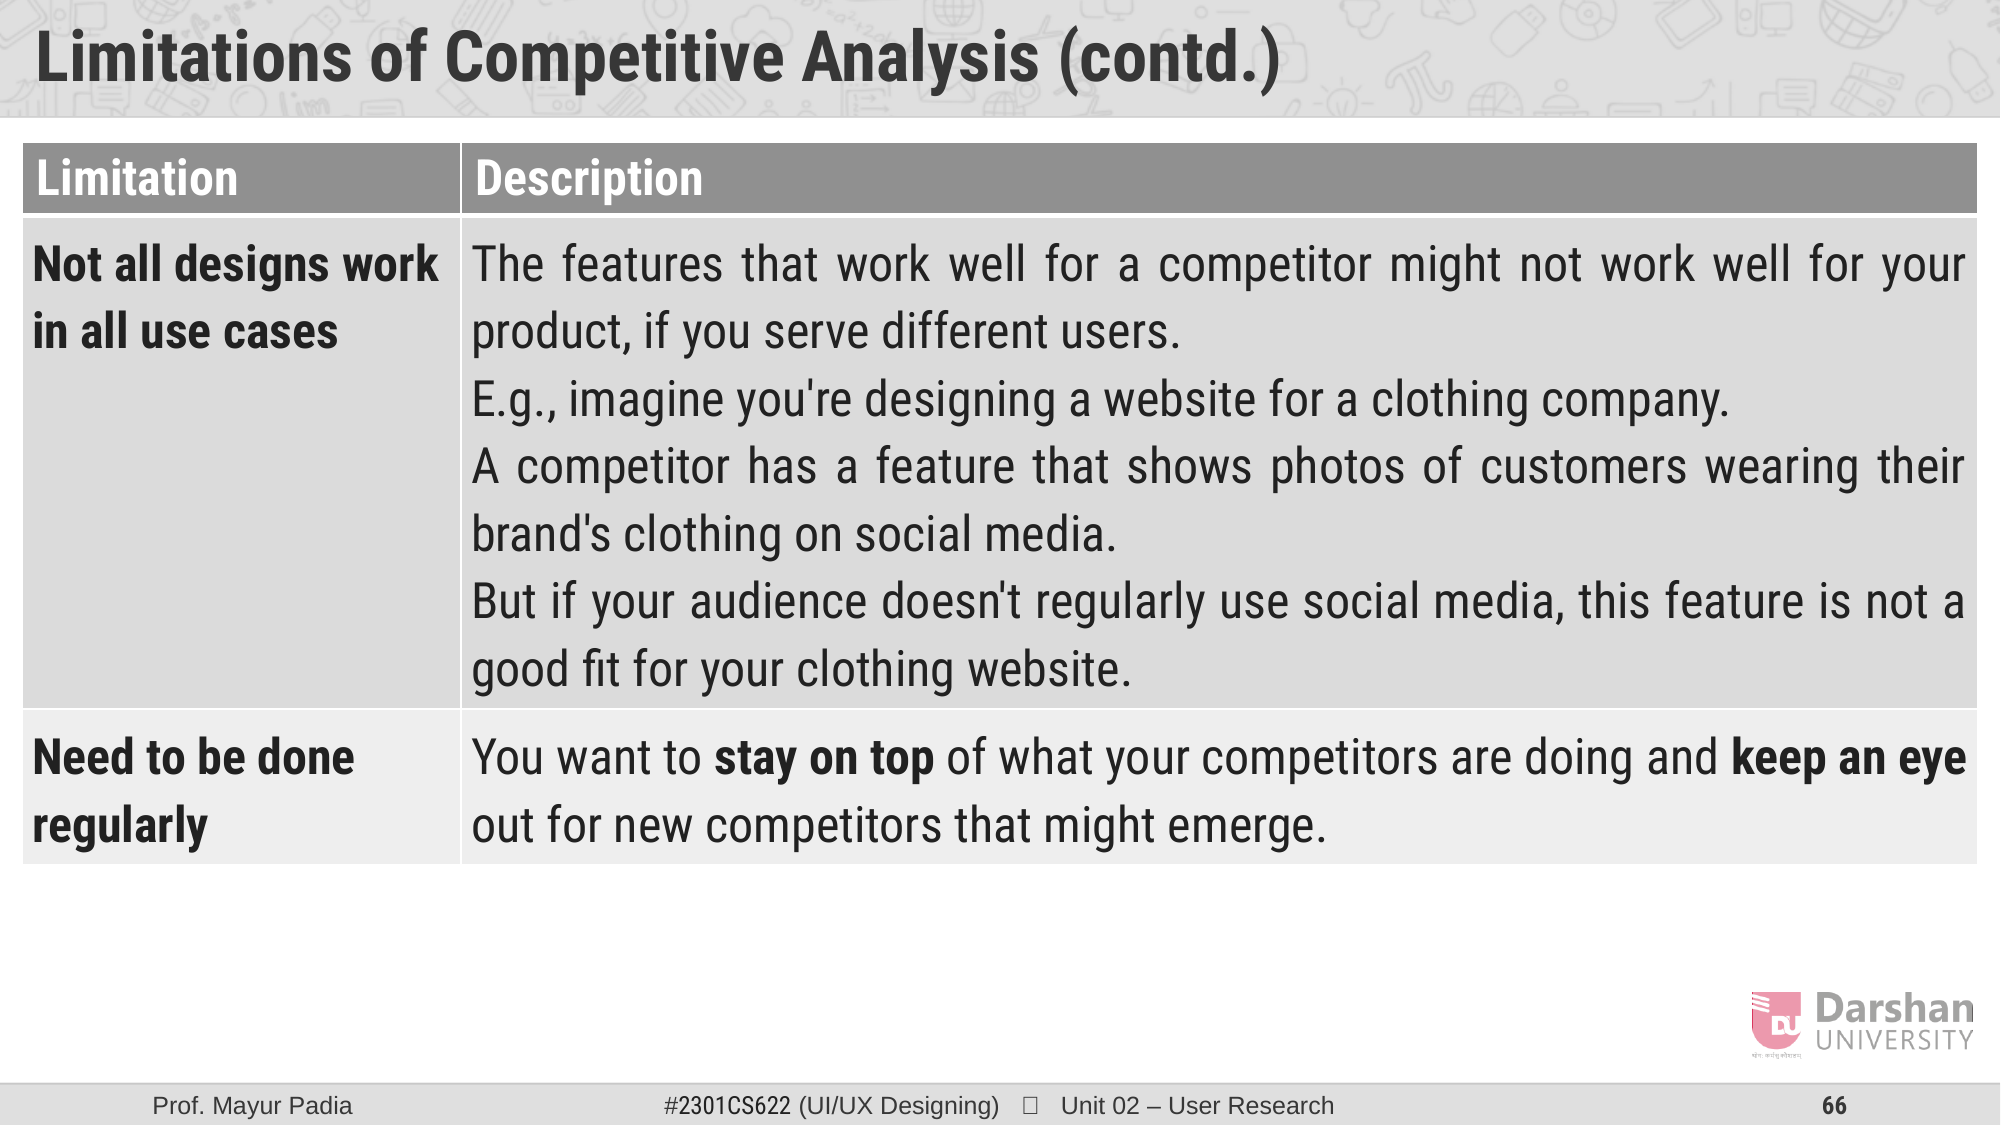

# Limitations of Competitive Analysis (contd.)
| Limitation | Description |
| --- | --- |
| Not all designs work in all use cases | The features that work well for a competitor might not work well for your product, if you serve different users. E.g., imagine you're designing a website for a clothing company. A competitor has a feature that shows photos of customers wearing their brand's clothing on social media. But if your audience doesn't regularly use social media, this feature is not a good fit for your clothing website. |
| Need to be done regularly | You want to stay on top of what your competitors are doing and keep an eye out for new competitors that might emerge. |